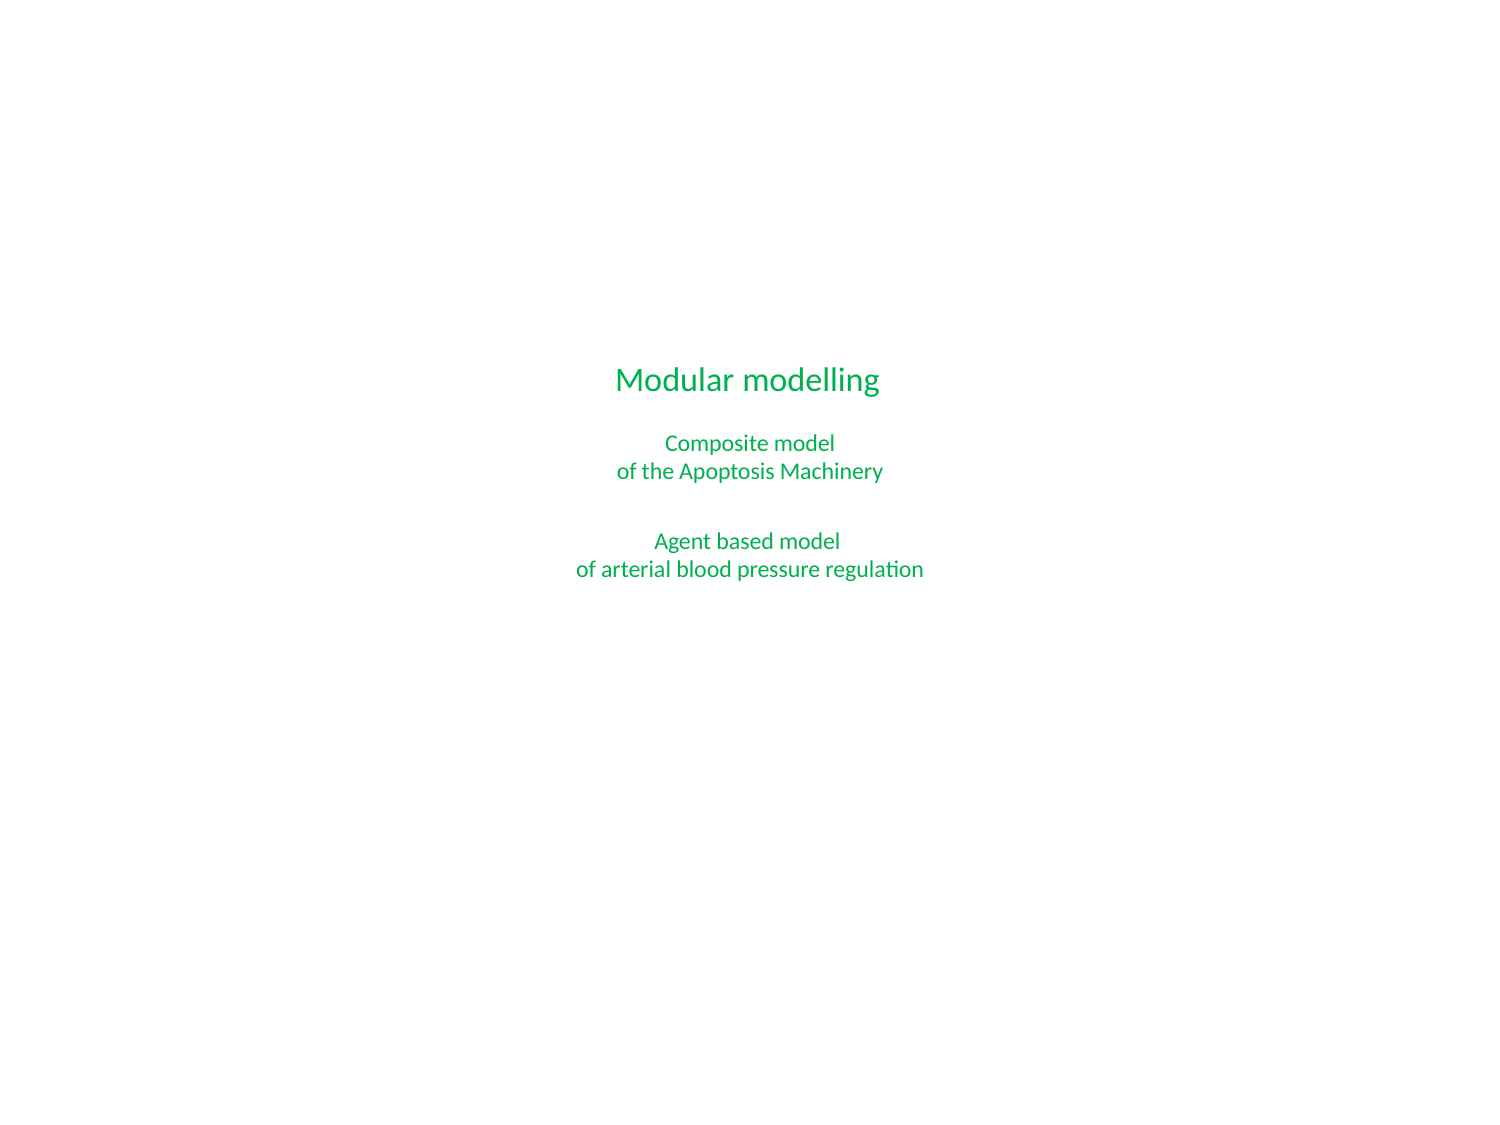

Modular modelling
Composite model
of the Apoptosis Machinery
Agent based model
of arterial blood pressure regulation